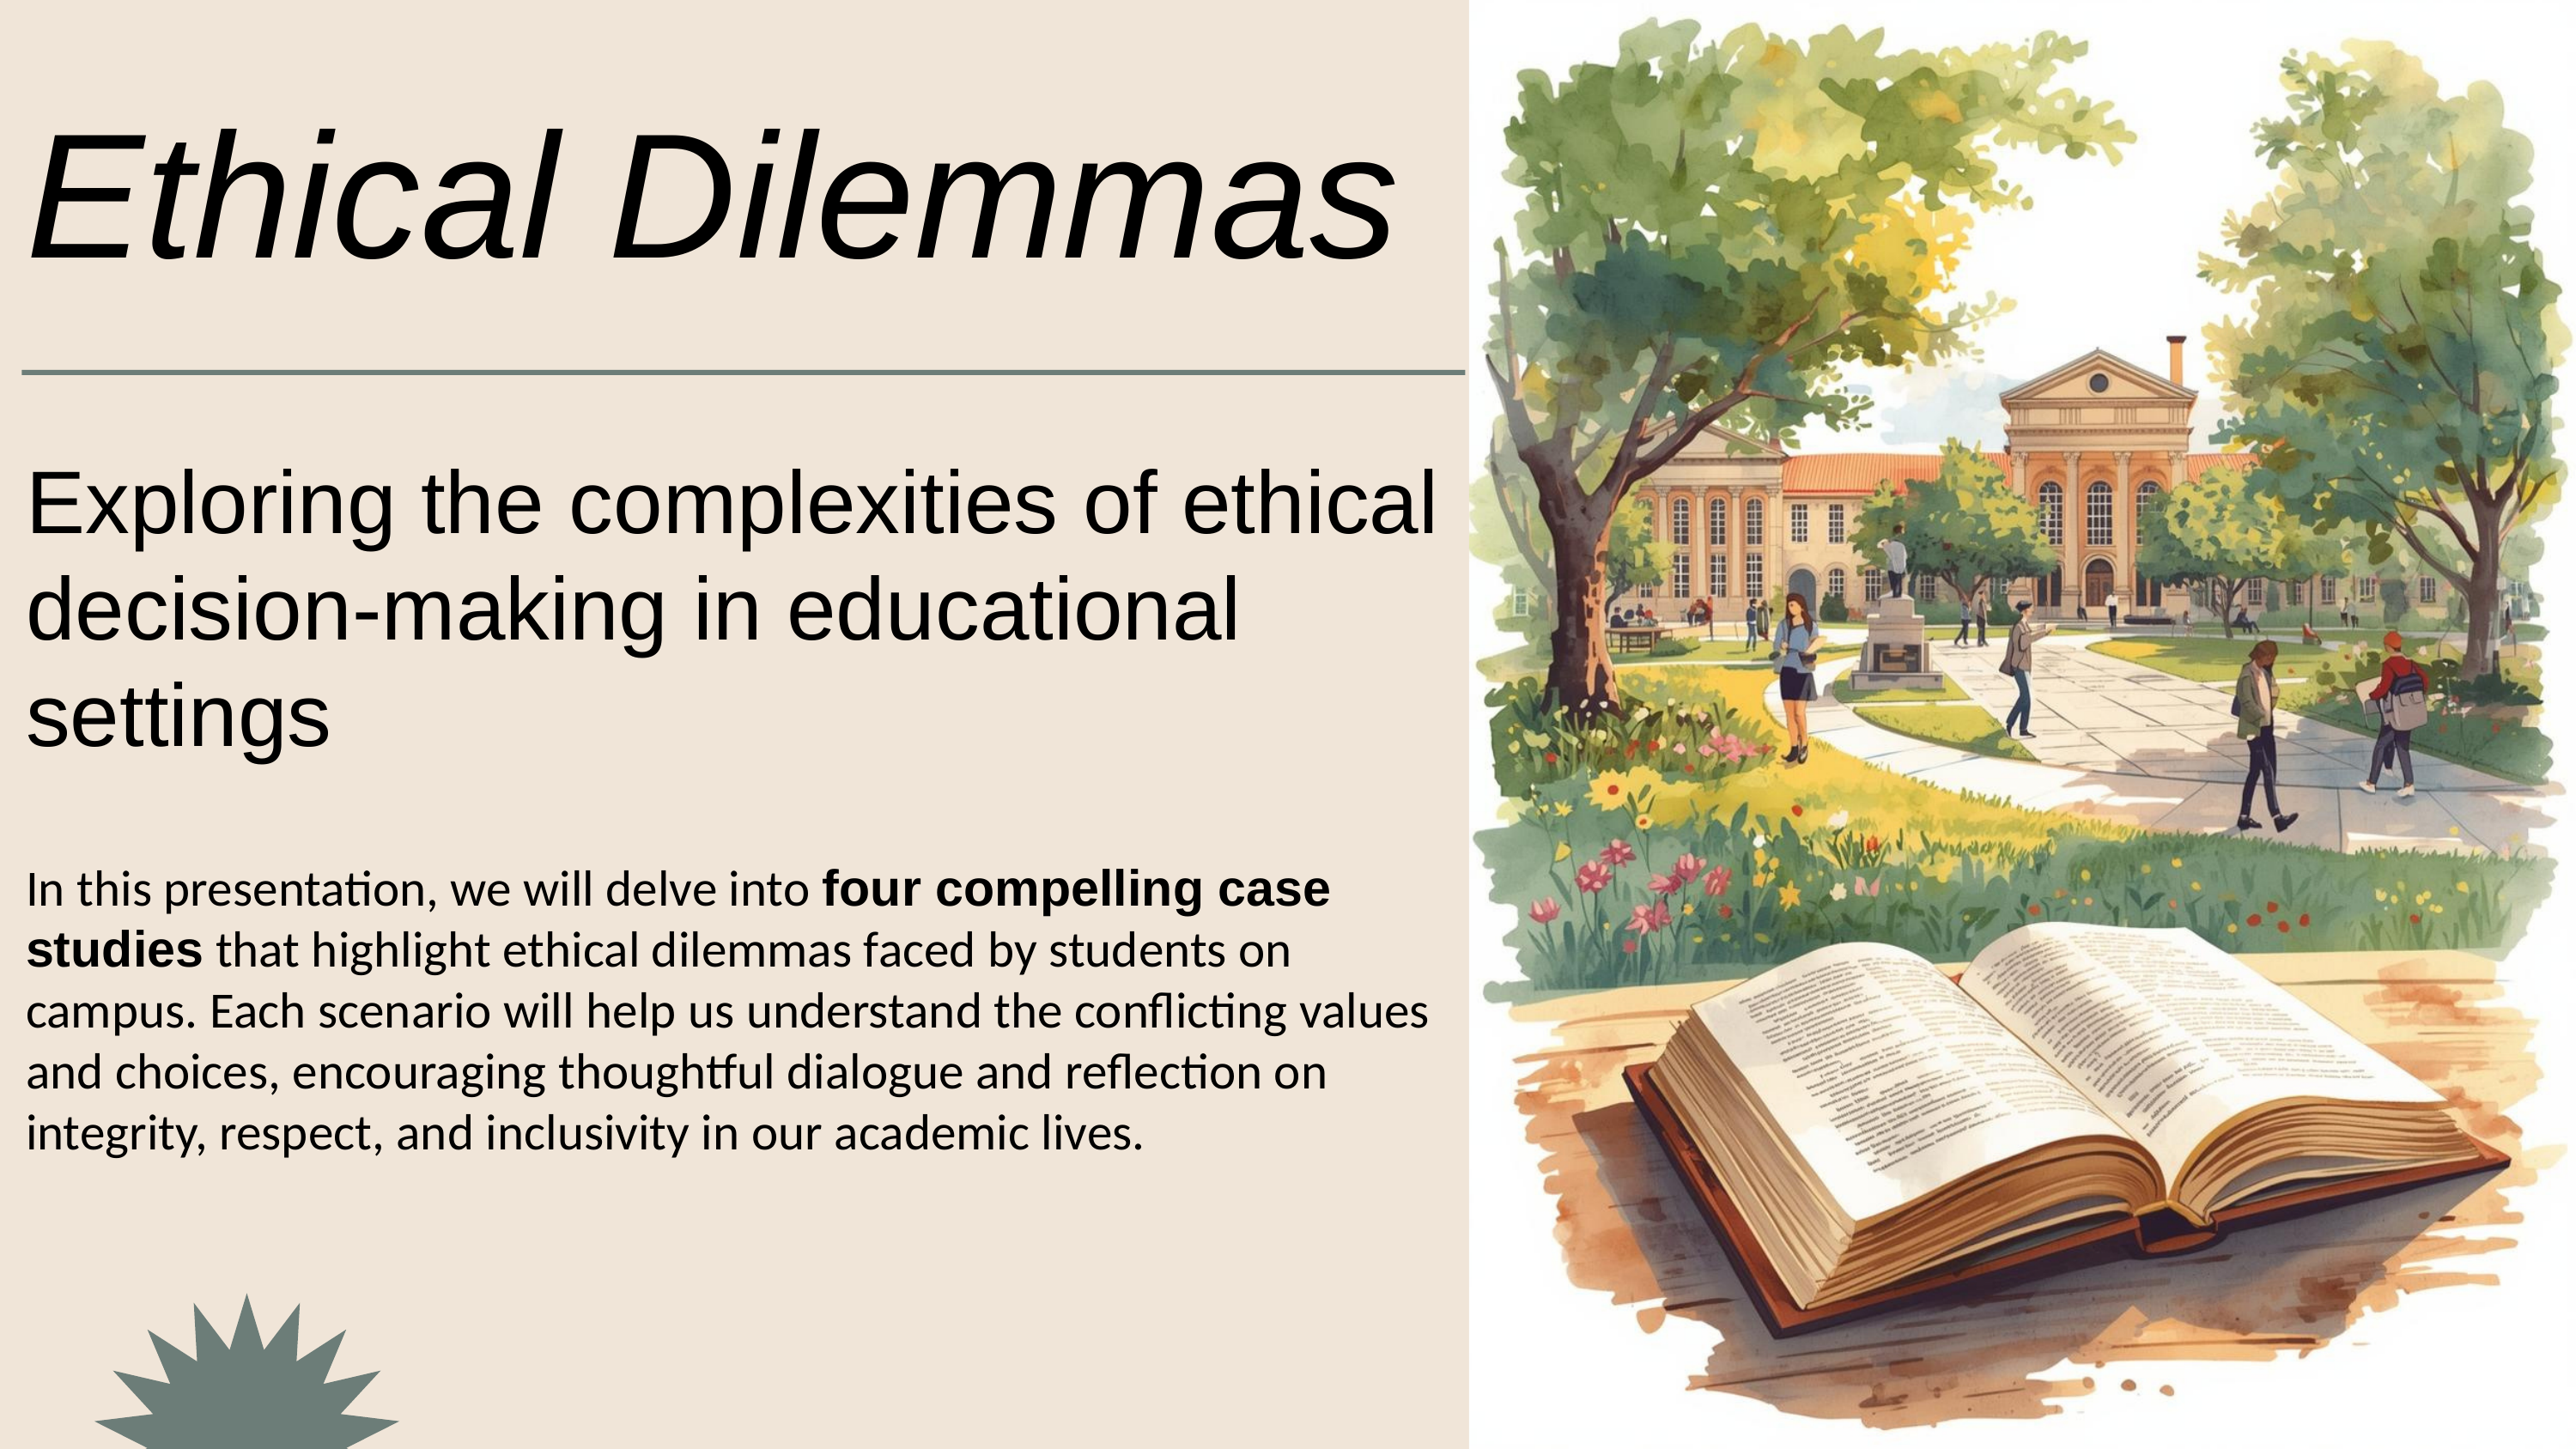

Ethical Dilemmas

Exploring the complexities of ethical decision-making in educational settings
In this presentation, we will delve into four compelling case studies that highlight ethical dilemmas faced by students on campus. Each scenario will help us understand the conflicting values and choices, encouraging thoughtful dialogue and reflection on integrity, respect, and inclusivity in our academic lives.